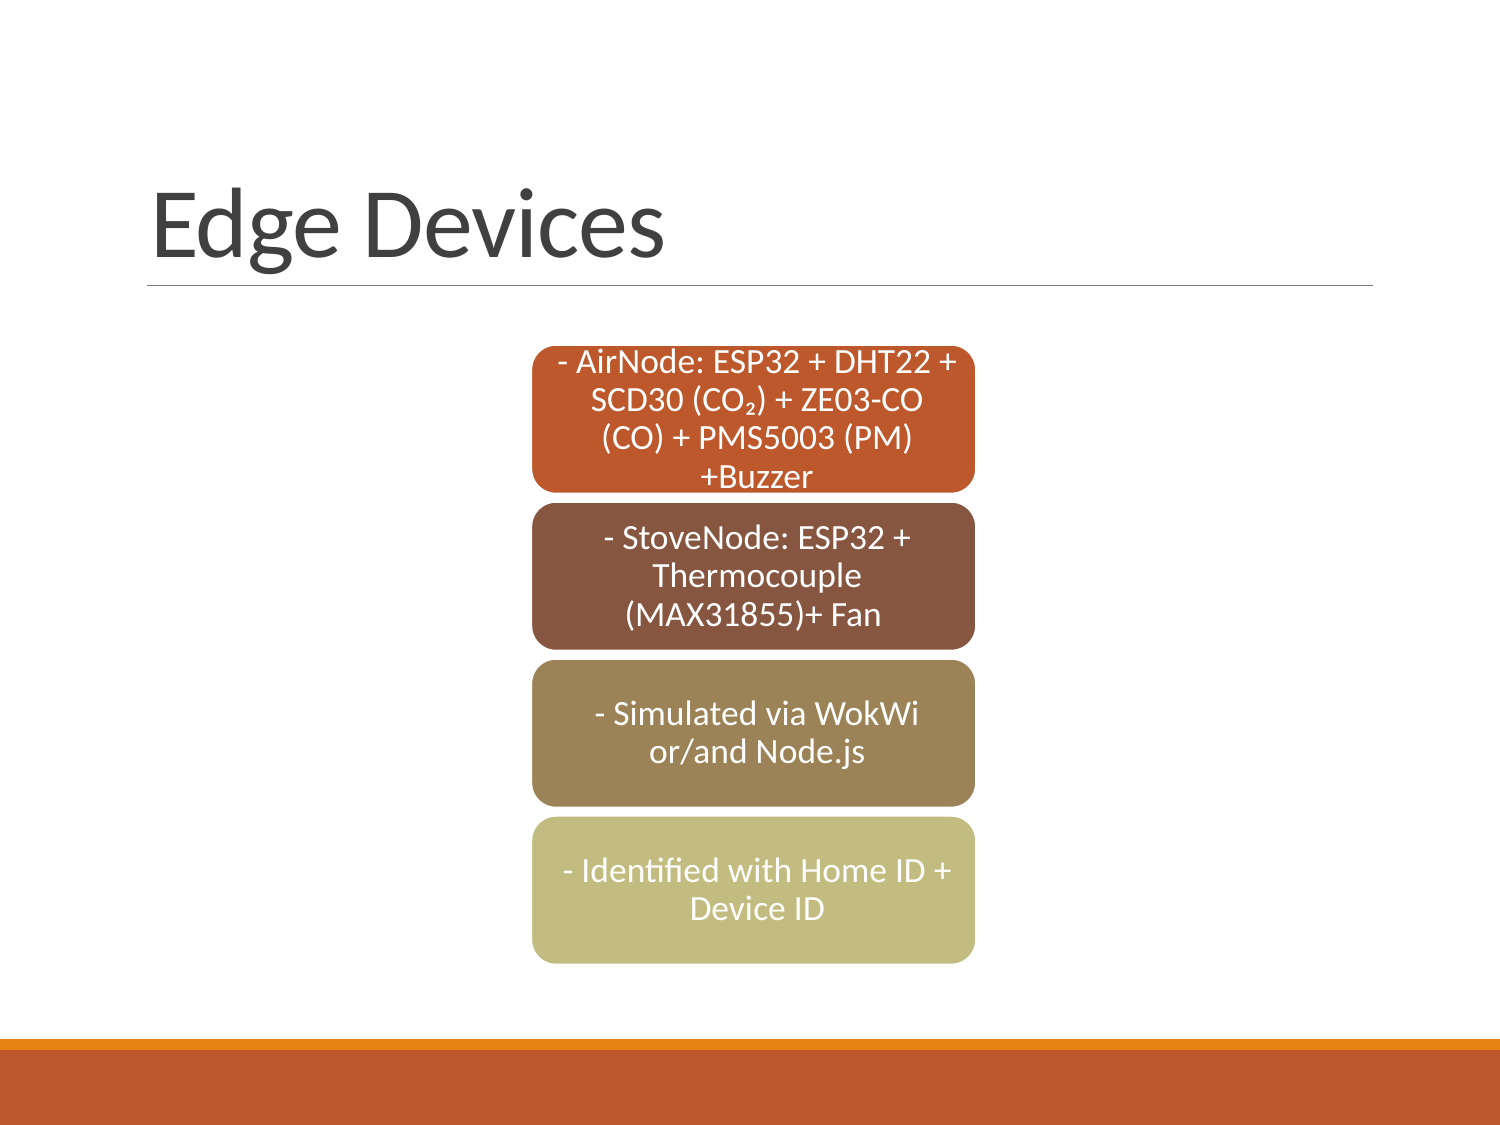

# Edge Devices
- AirNode: ESP32 + DHT22 + SCD30 (CO₂) + ZE03-CO (CO) + PMS5003 (PM)+Buzzer
- StoveNode: ESP32 + Thermocouple (MAX31855)+ Fan
- Simulated via WokWi or/and Node.js
- Identified with Home ID + Device ID